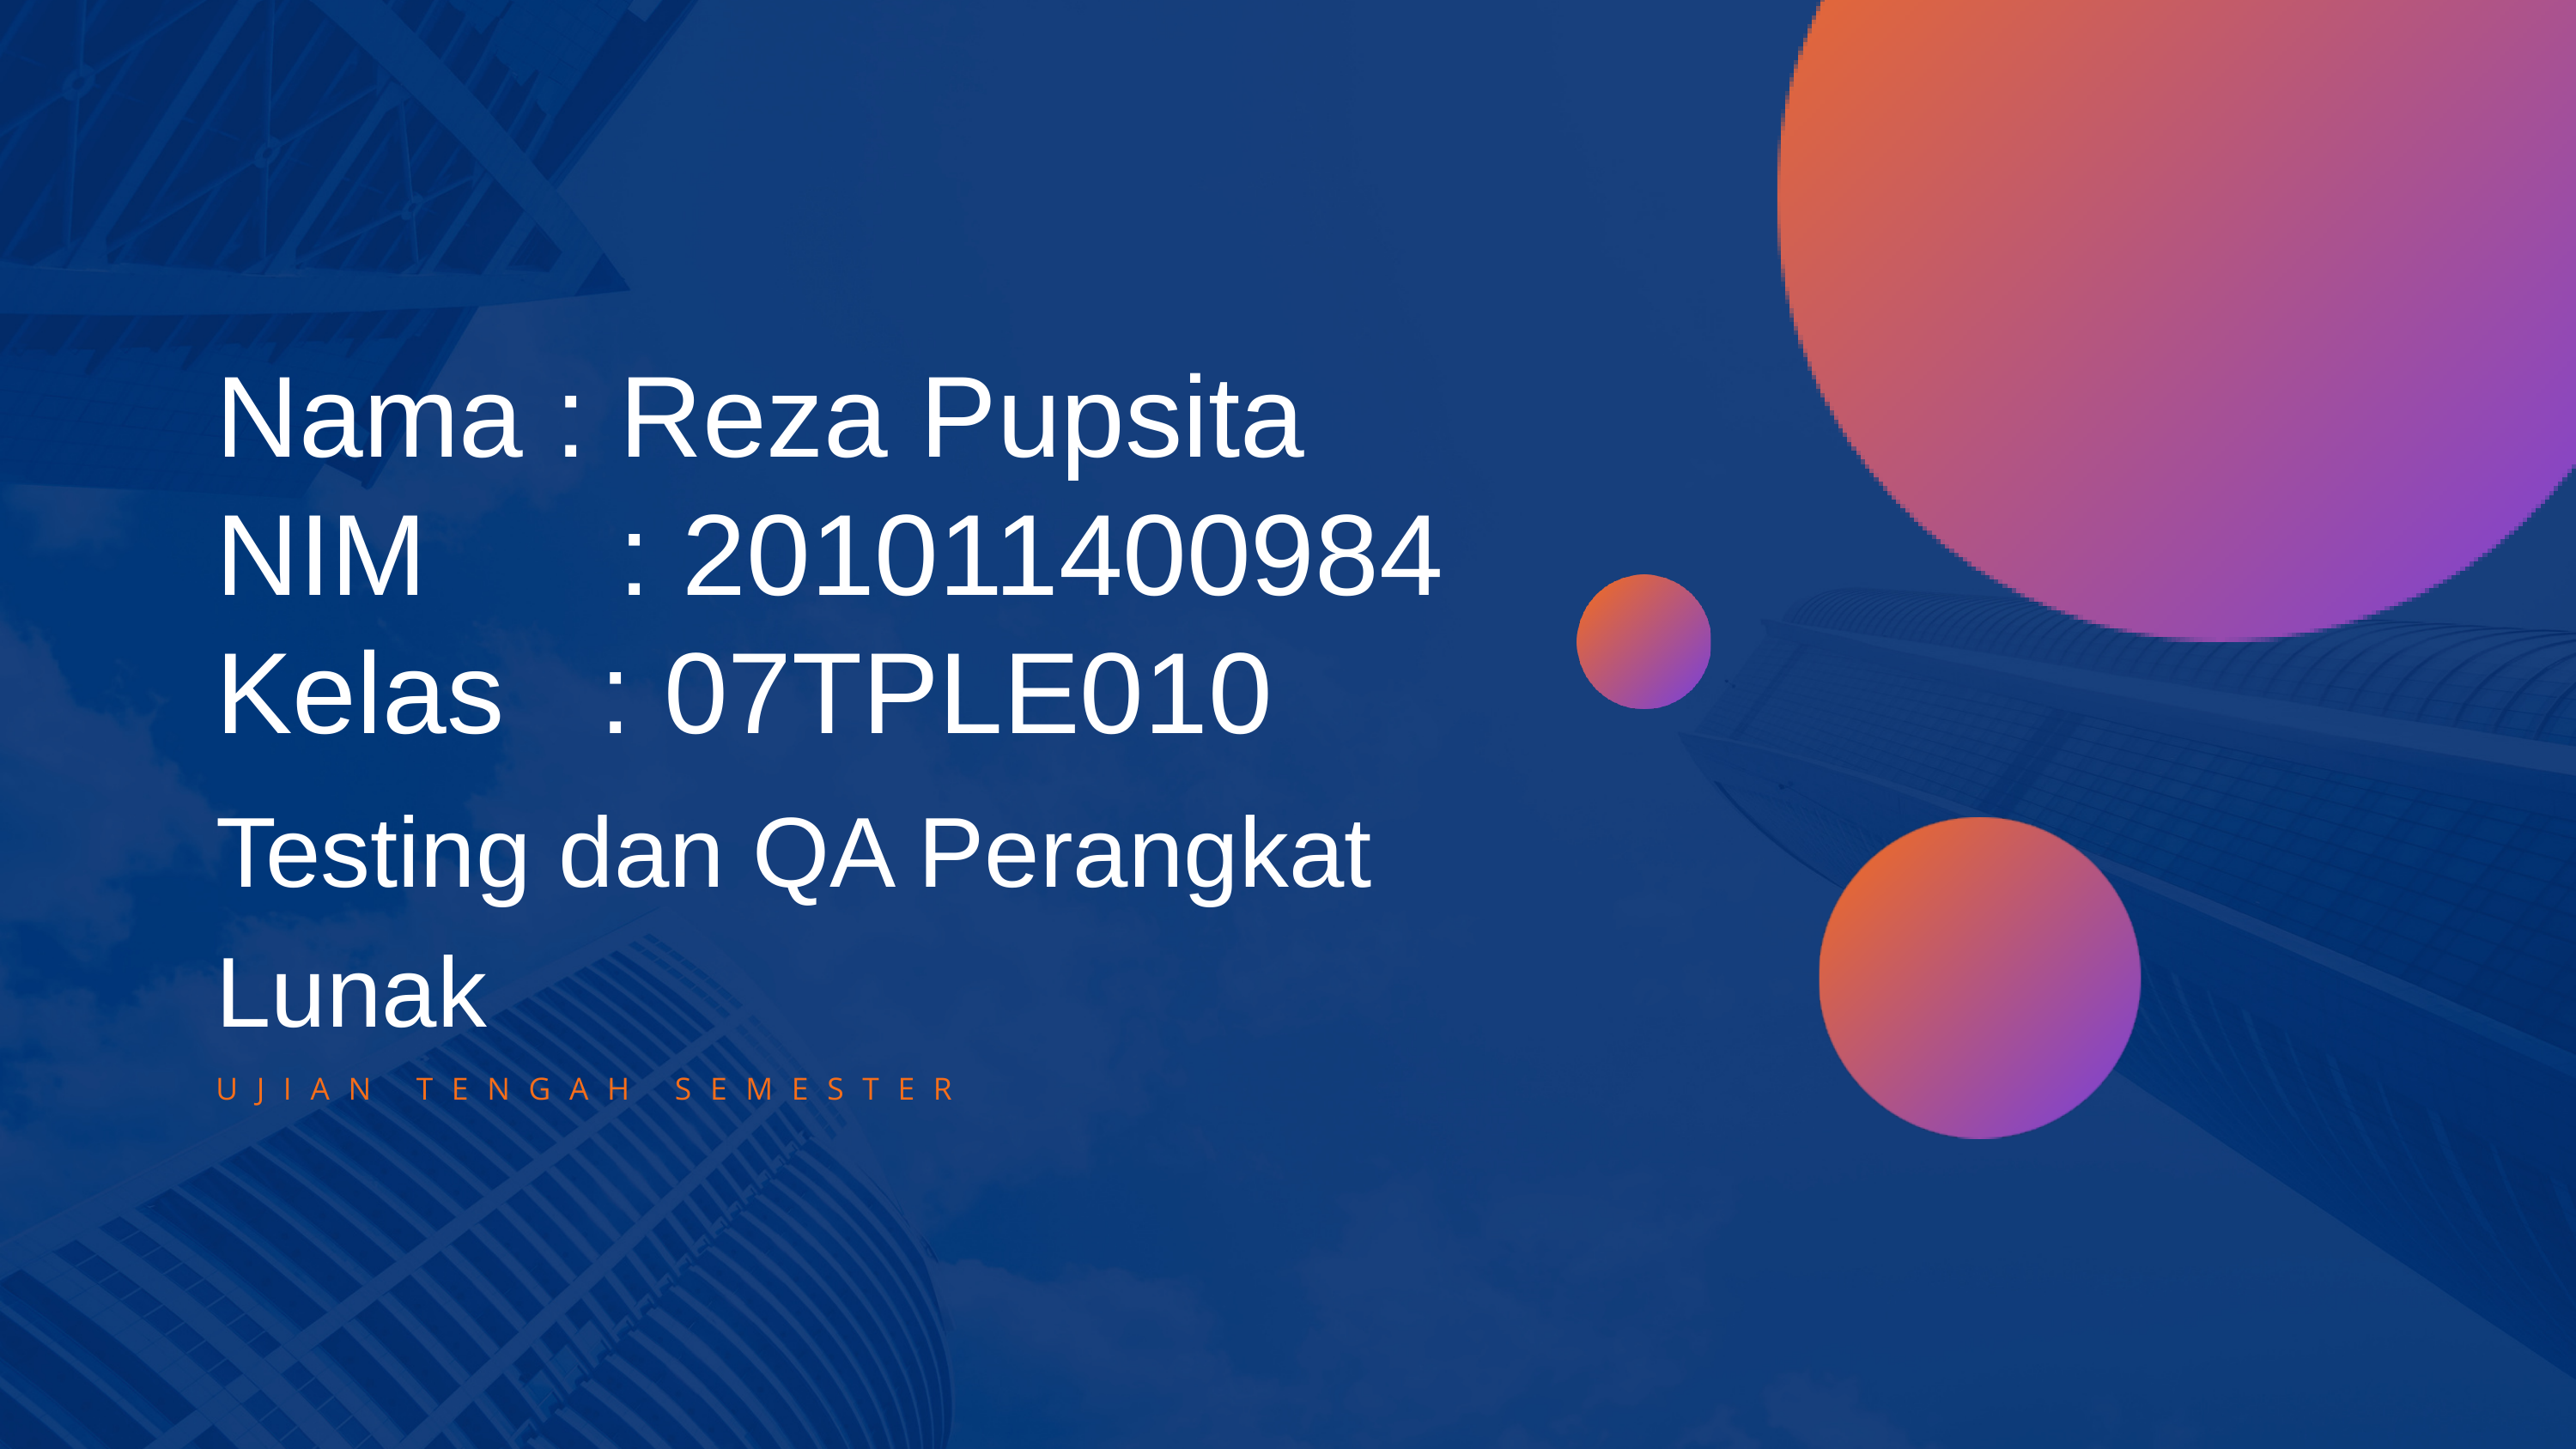

Nama : Reza Pupsita
NIM      : 201011400984

Kelas   : 07TPLE010
Testing dan QA Perangkat Lunak

UJIAN TENGAH SEMESTER